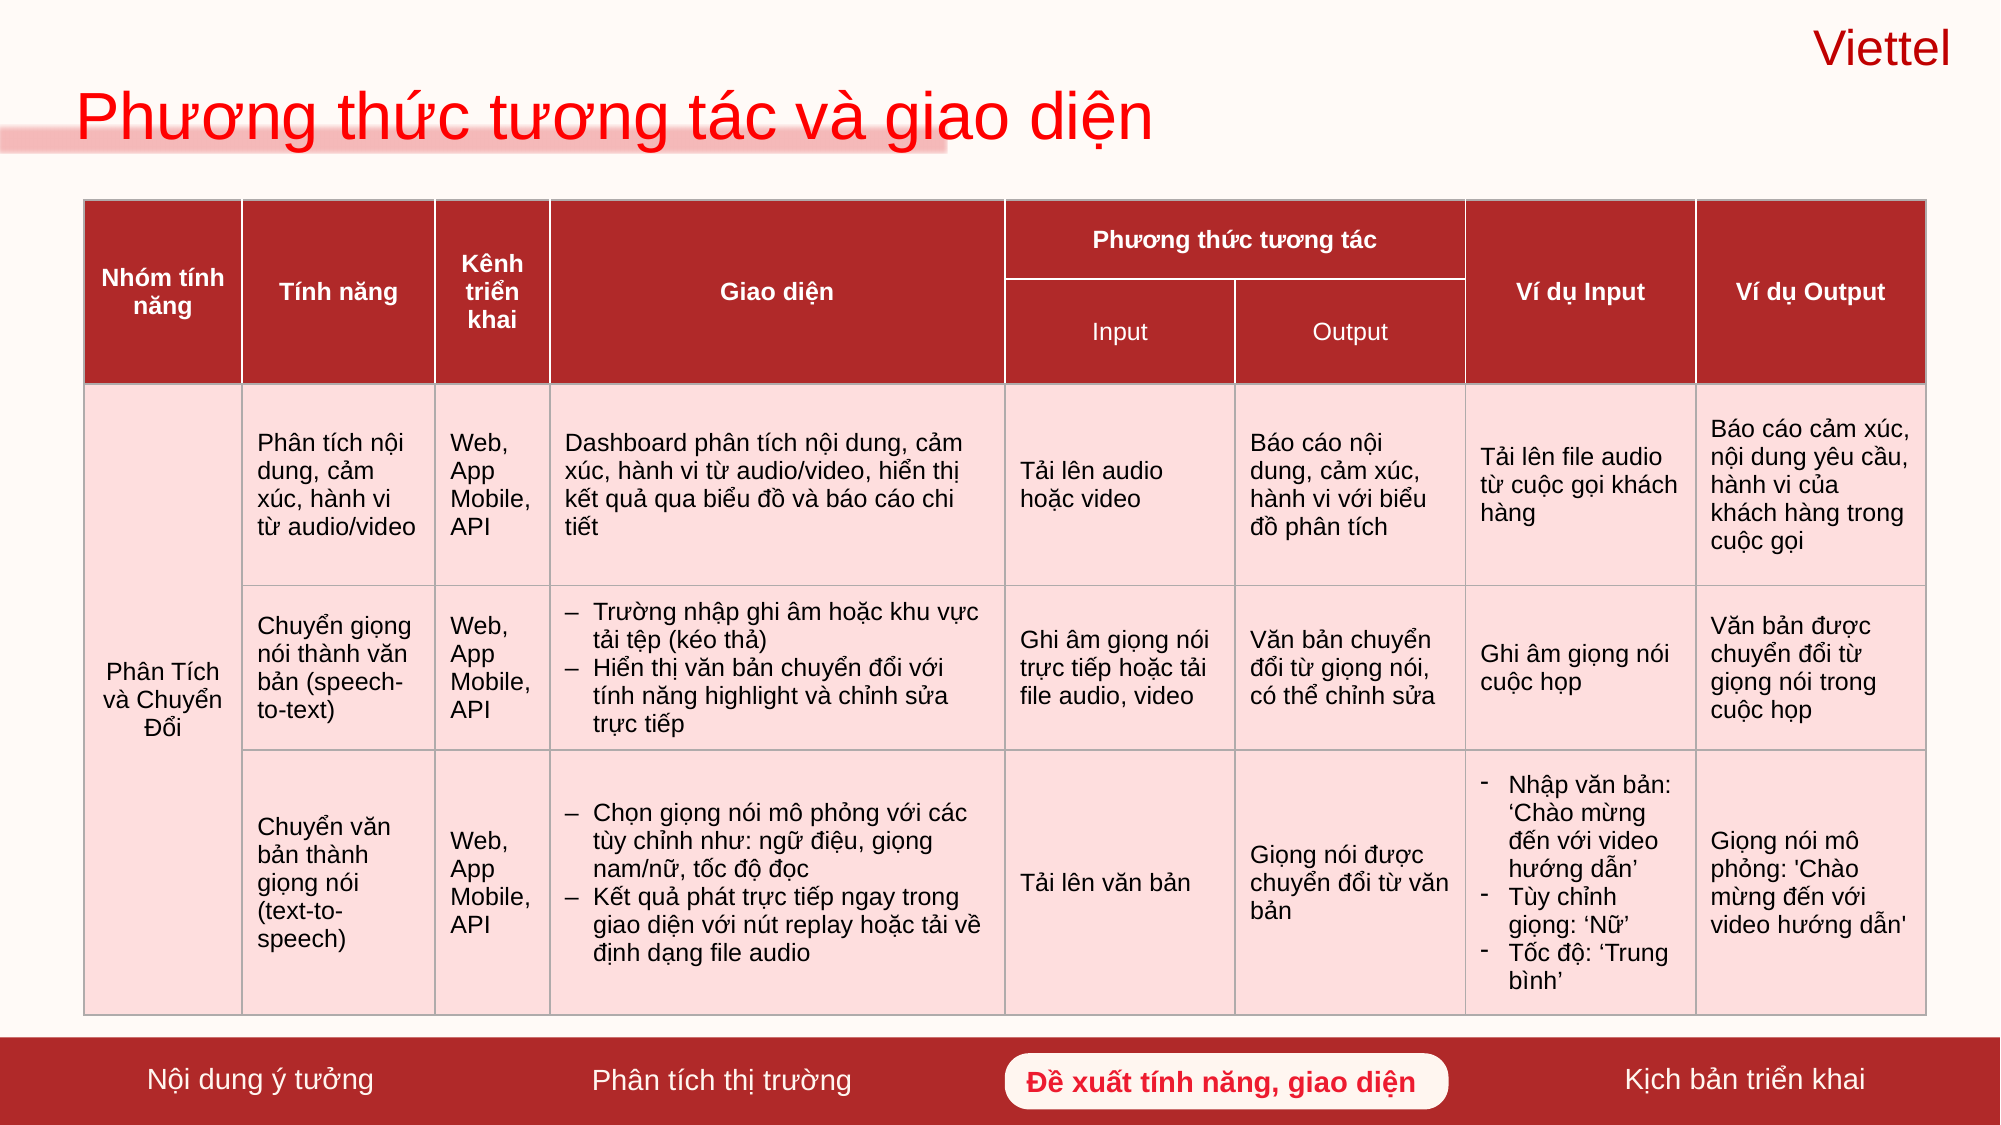

Viettel
Phương thức tương tác và giao diện

| Nhóm tính năng | Tính năng | Kênh triển khai | Giao diện | Phương thức tương tác |  | Ví dụ Input | Ví dụ Output |
| --- | --- | --- | --- | --- | --- | --- | --- |
|  |  |  |  | Input | Output |  |  |
| Phân Tích và Chuyển Đổi | Phân tích nội dung, cảm xúc, hành vi từ audio/video | Web, App Mobile, API | Dashboard phân tích nội dung, cảm xúc, hành vi từ audio/video, hiển thị kết quả qua biểu đồ và báo cáo chi tiết | Tải lên audio hoặc video | Báo cáo nội dung, cảm xúc, hành vi với biểu đồ phân tích | Tải lên file audio từ cuộc gọi khách hàng | Báo cáo cảm xúc, nội dung yêu cầu, hành vi của khách hàng trong cuộc gọi |
|  | Chuyển giọng nói thành văn bản (speech-to-text) | Web, App Mobile, API | Trường nhập ghi âm hoặc khu vực tải tệp (kéo thả) Hiển thị văn bản chuyển đổi với tính năng highlight và chỉnh sửa trực tiếp | Ghi âm giọng nói trực tiếp hoặc tải file audio, video | Văn bản chuyển đổi từ giọng nói, có thể chỉnh sửa | Ghi âm giọng nói cuộc họp | Văn bản được chuyển đổi từ giọng nói trong cuộc họp |
|  | Chuyển văn bản thành giọng nói (text-to-speech) | Web, App Mobile, API | Chọn giọng nói mô phỏng với các tùy chỉnh như: ngữ điệu, giọng nam/nữ, tốc độ đọc Kết quả phát trực tiếp ngay trong giao diện với nút replay hoặc tải về định dạng file audio | Tải lên văn bản | Giọng nói được chuyển đổi từ văn bản | Nhập văn bản: ‘Chào mừng đến với video hướng dẫn’ Tùy chỉnh giọng: ‘Nữ’ Tốc độ: ‘Trung bình’ | Giọng nói mô phỏng: 'Chào mừng đến với video hướng dẫn' |

Nội dung ý tưởng
Đề xuất tính năng, giao diện
Đề xuất tính năng, giao diện
Kịch bản triển khai
Phân tích thị trường